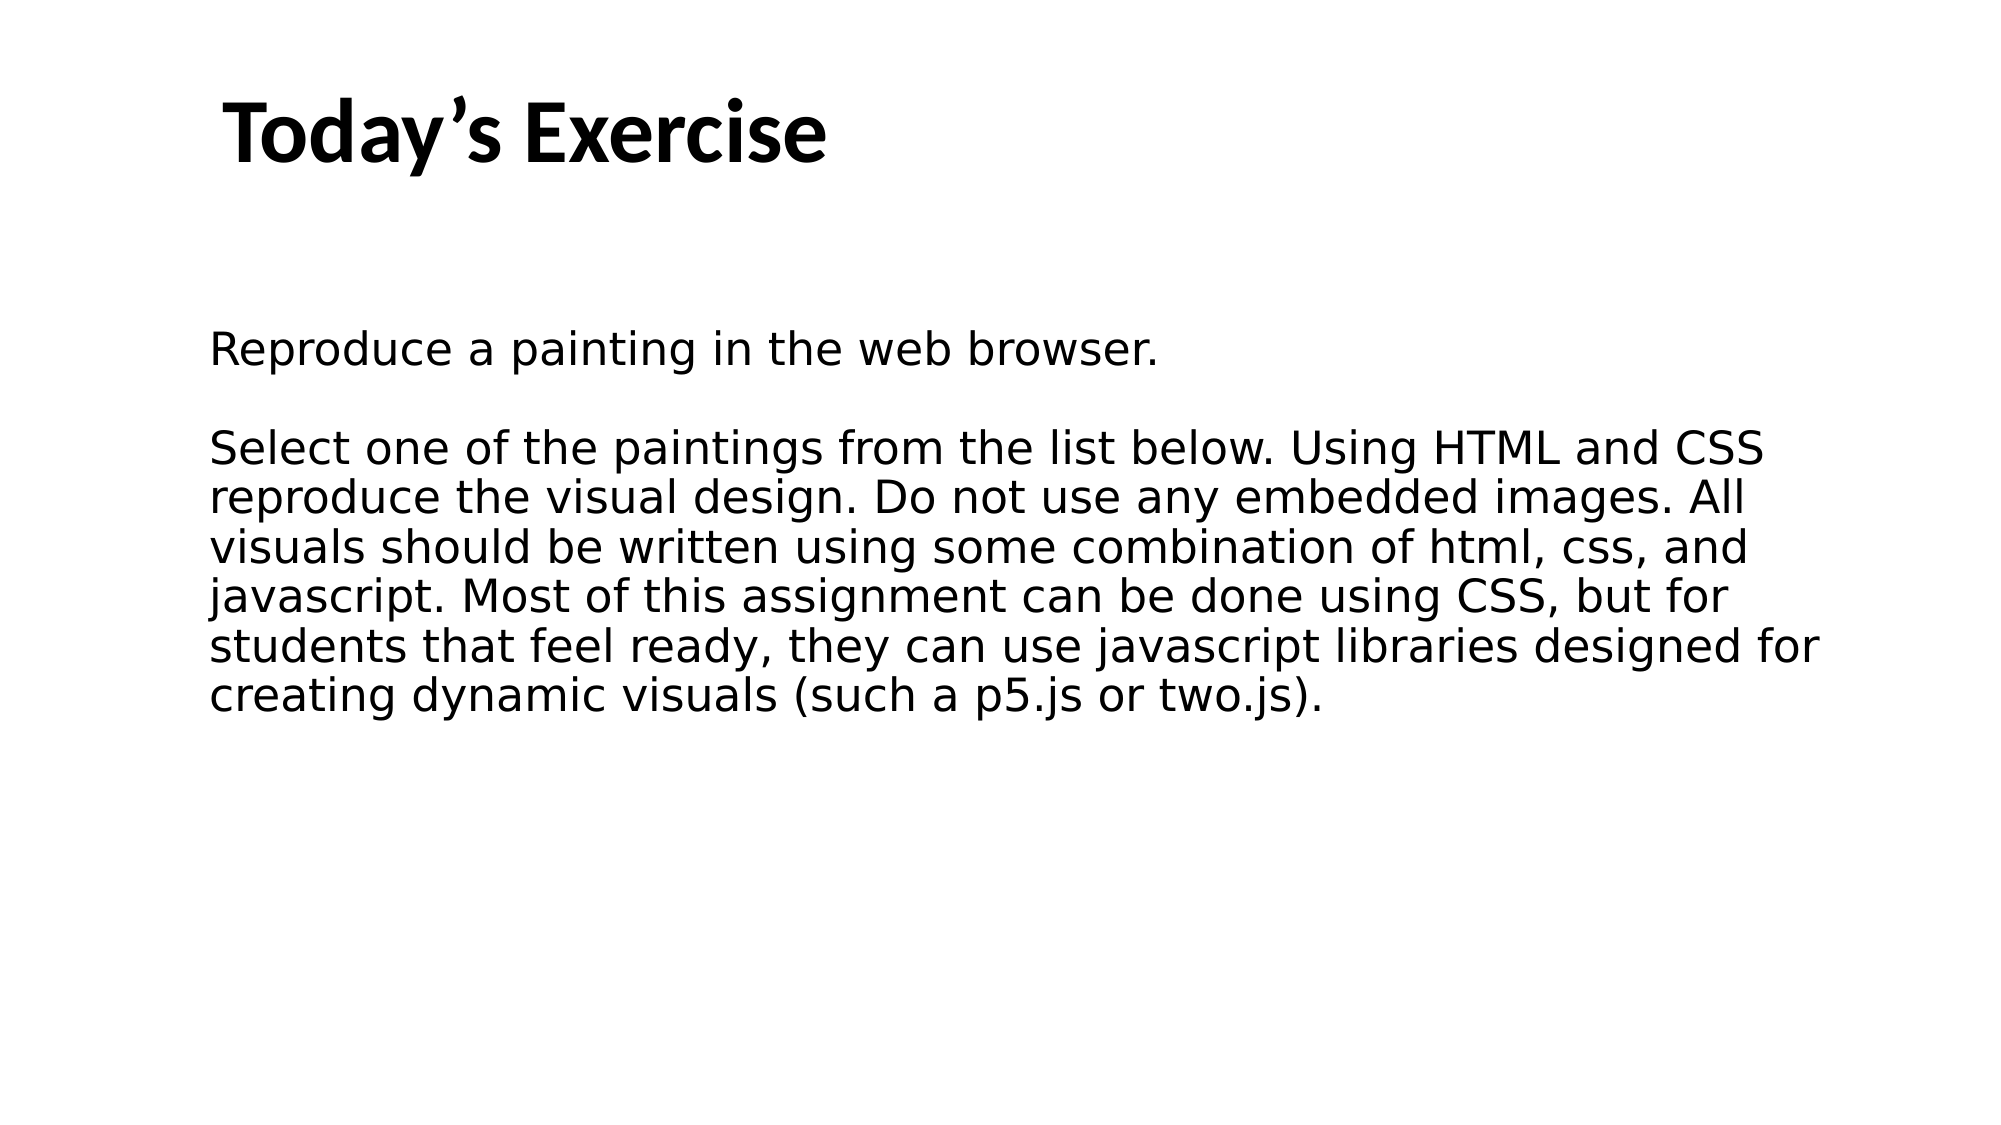

# Today’s Exercise
Reproduce a painting in the web browser.
Select one of the paintings from the list below. Using HTML and CSS reproduce the visual design. Do not use any embedded images. All visuals should be written using some combination of html, css, and javascript. Most of this assignment can be done using CSS, but for students that feel ready, they can use javascript libraries designed for creating dynamic visuals (such a p5.js or two.js).